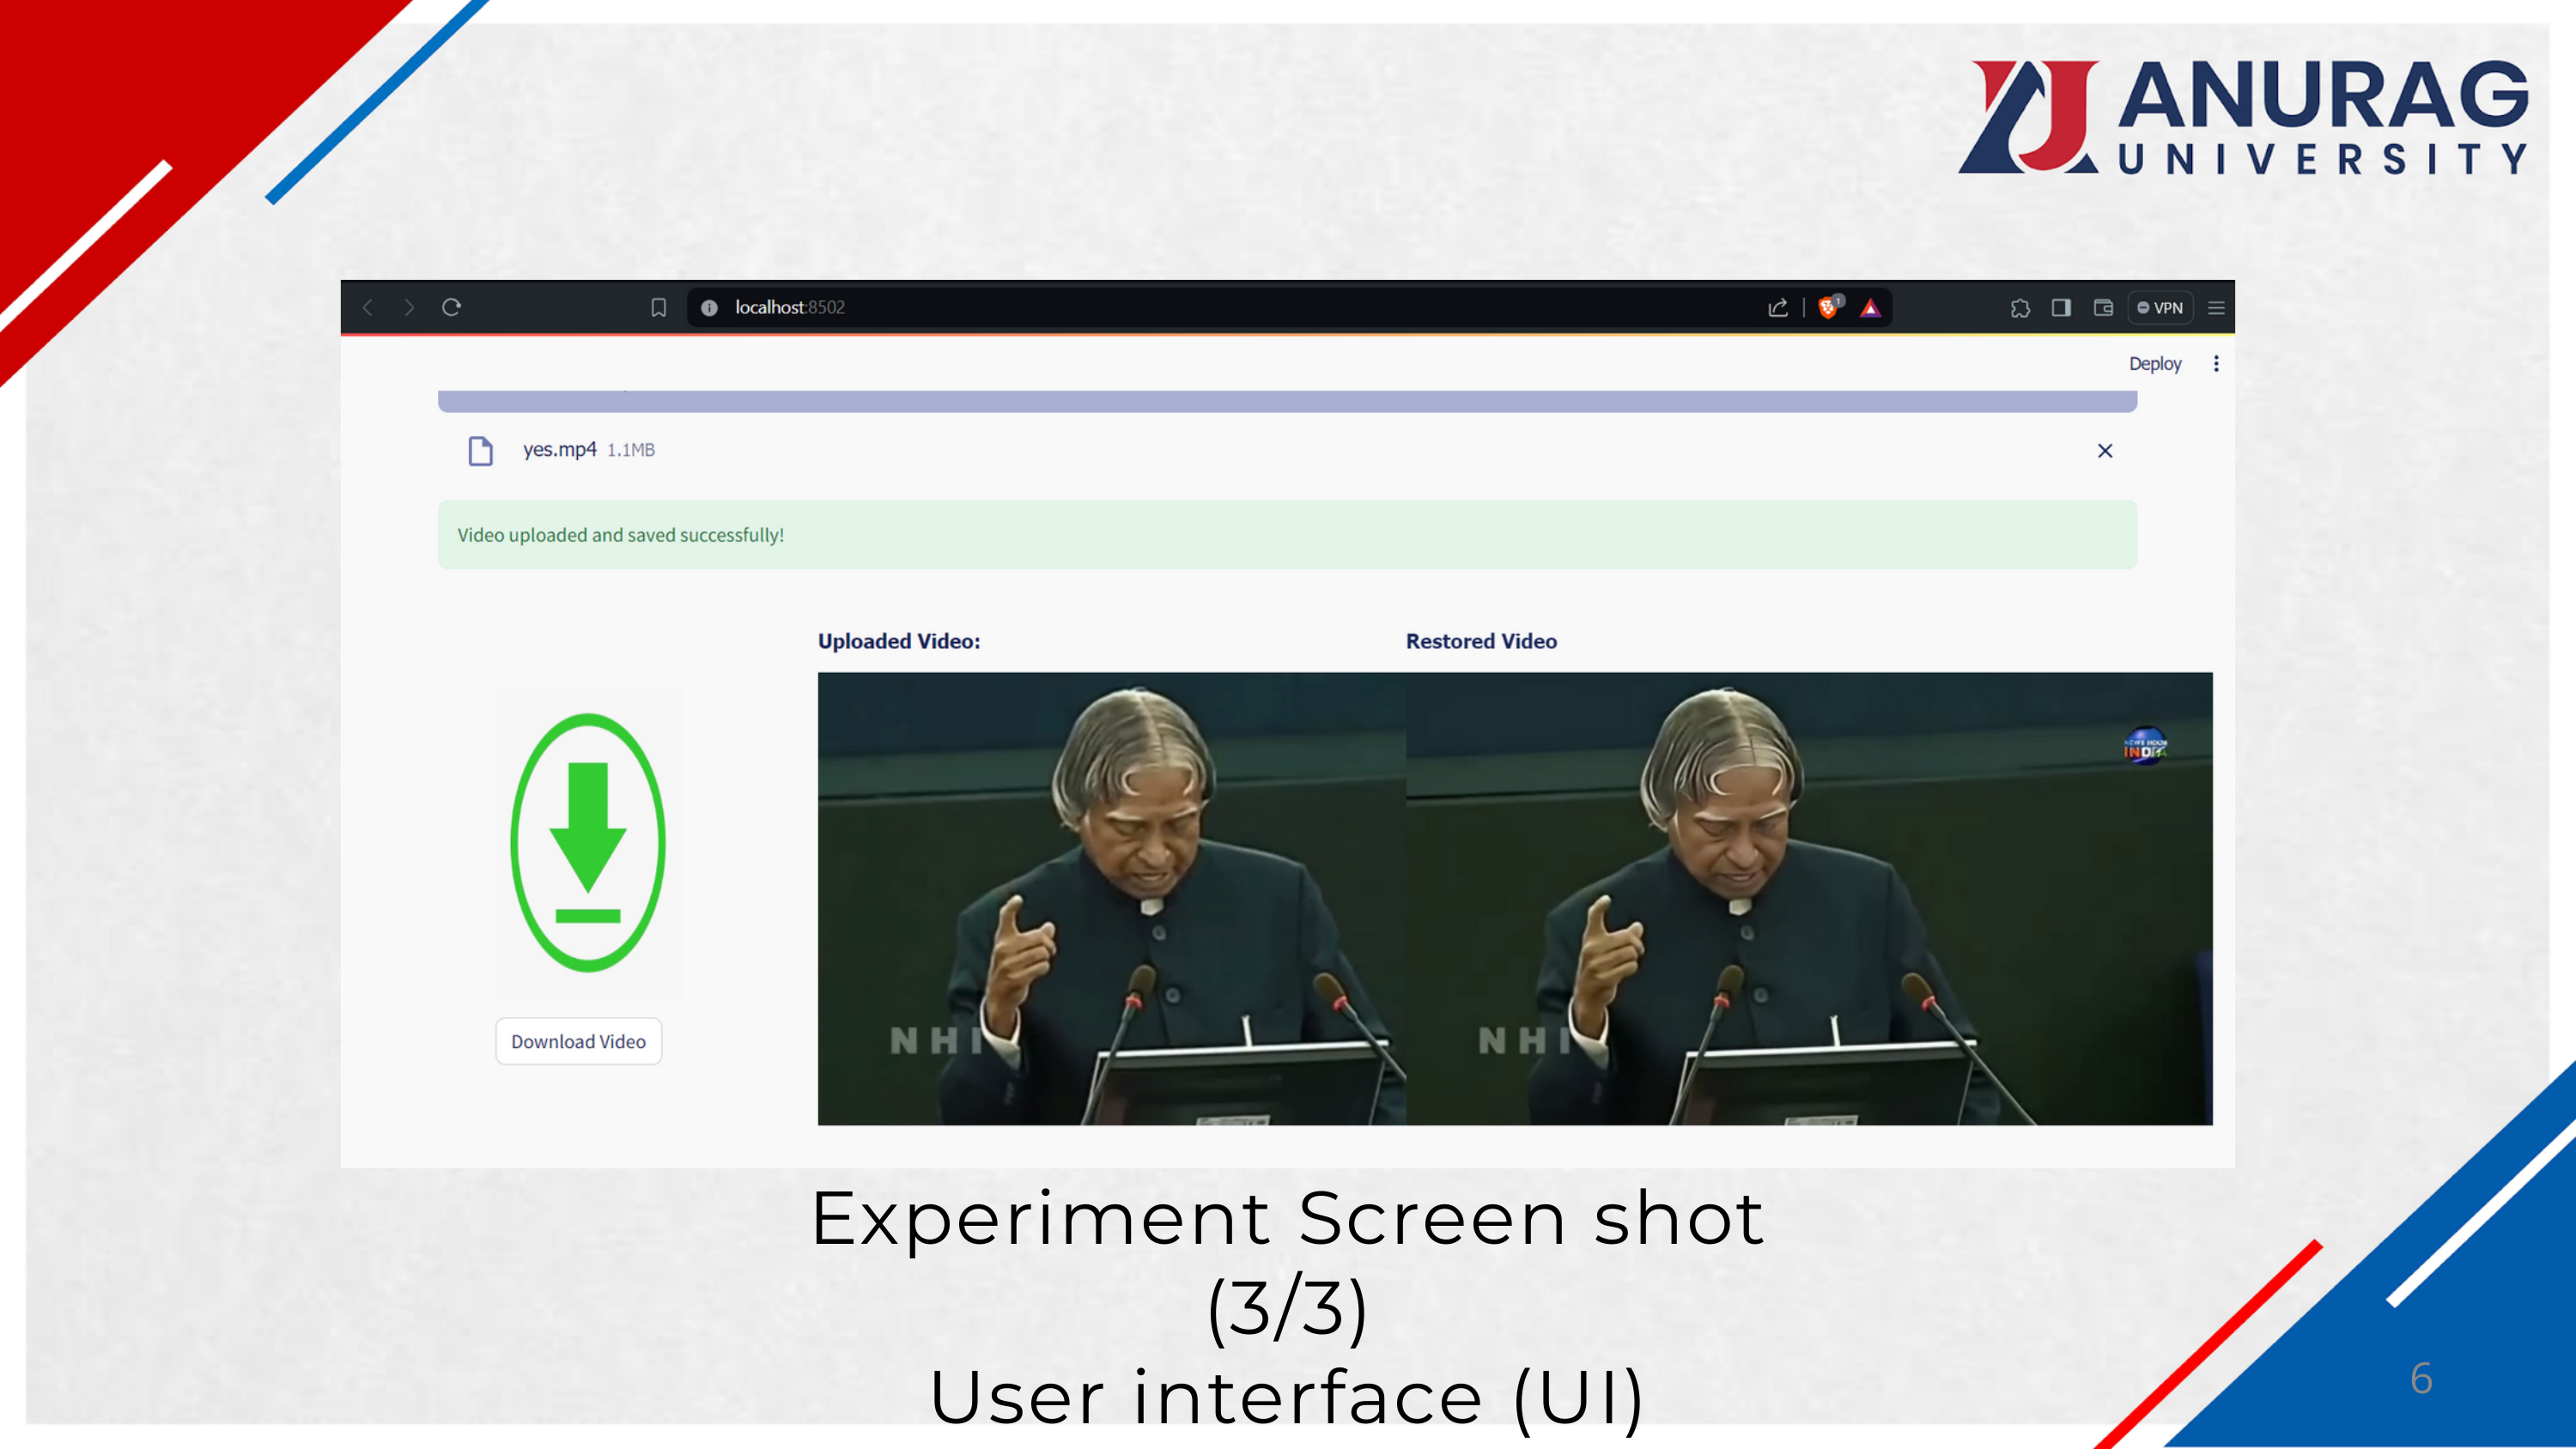

Experiment Screen shot
(3/3)
User interface (UI)
6